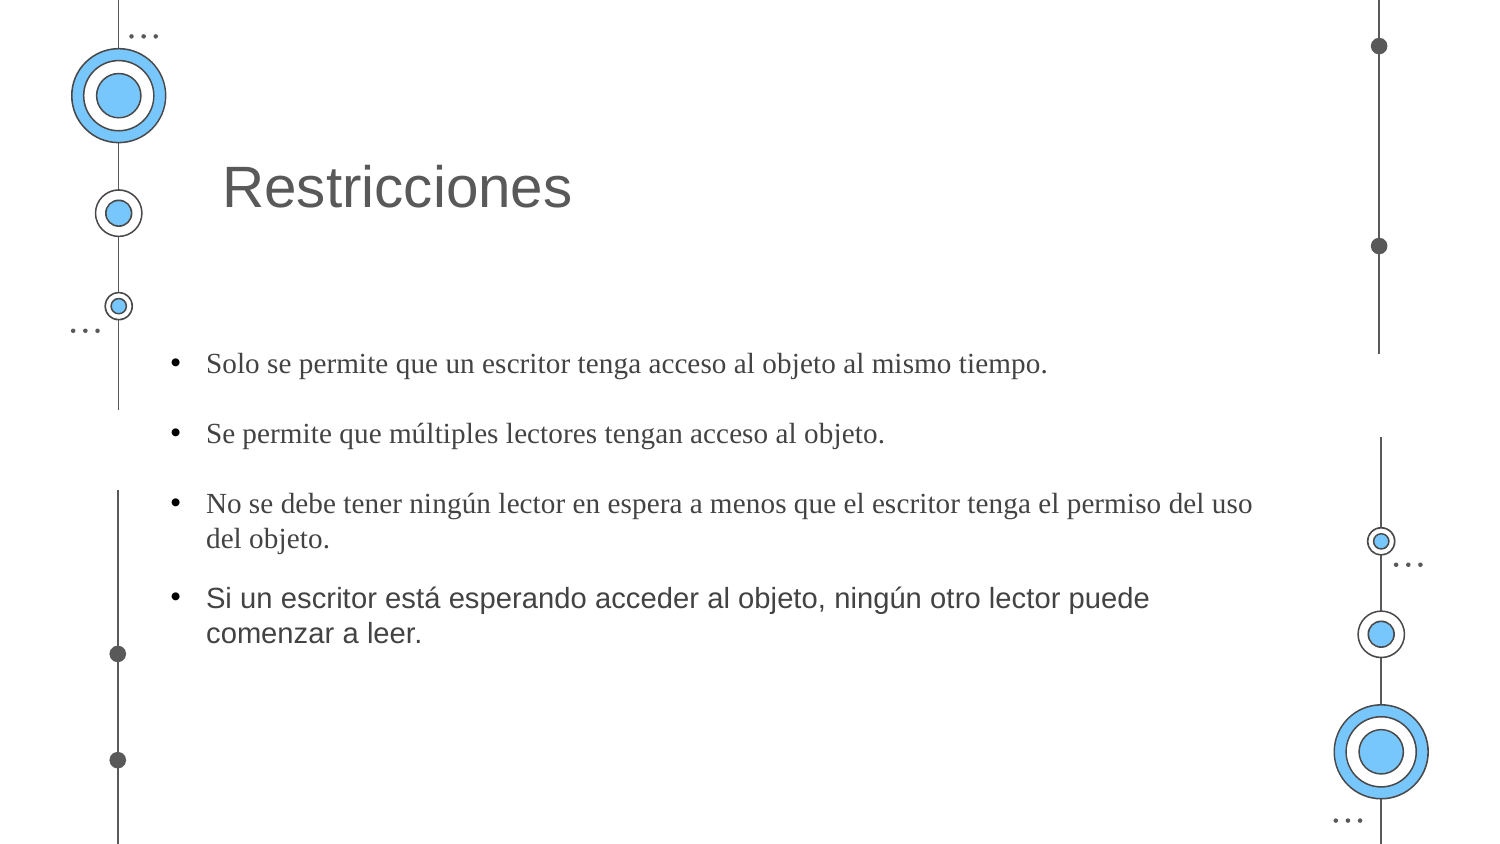

# Restricciones
Solo se permite que un escritor tenga acceso al objeto al mismo tiempo.
Se permite que múltiples lectores tengan acceso al objeto.

No se debe tener ningún lector en espera a menos que el escritor tenga el permiso del uso del objeto.
Si un escritor está esperando acceder al objeto, ningún otro lector puede comenzar a leer.